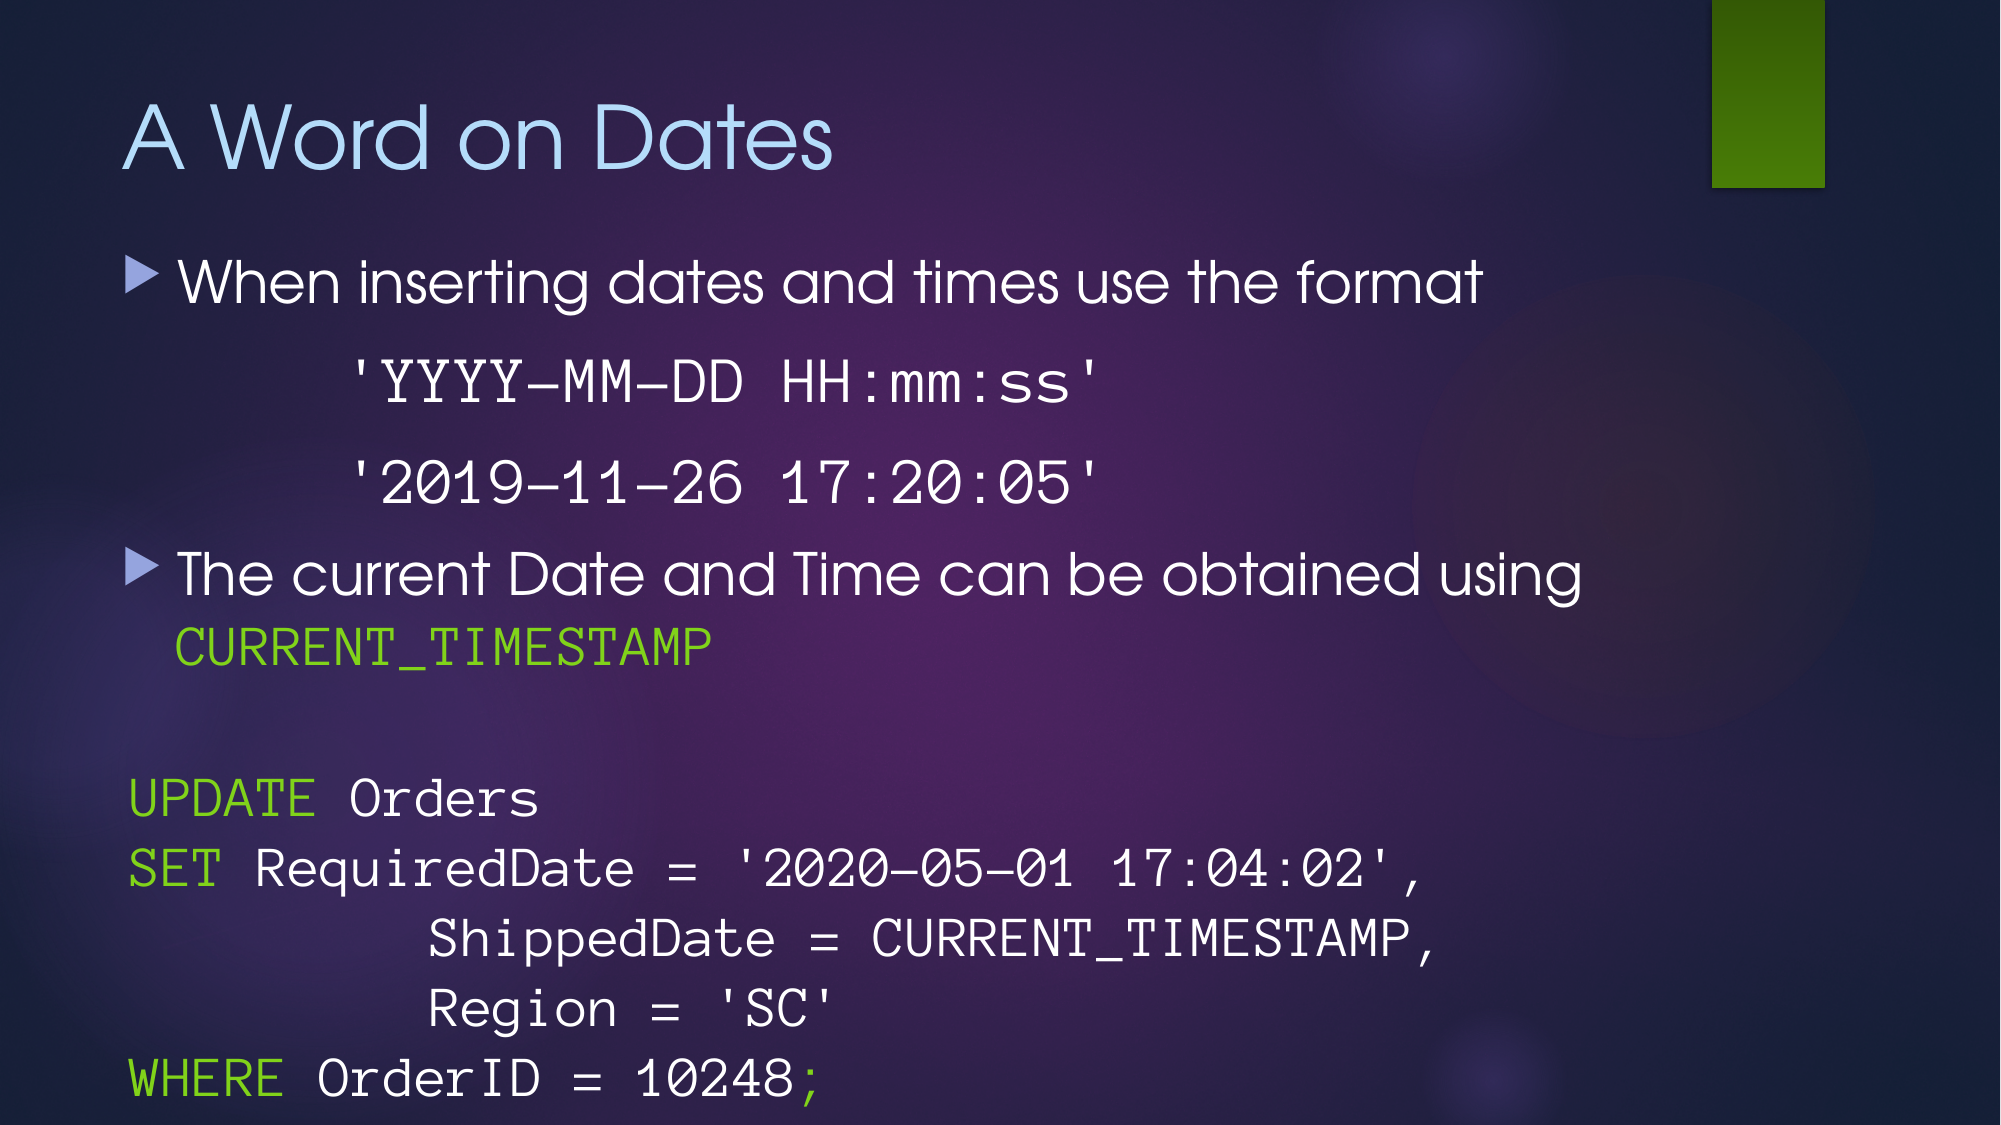

# A Word on Dates
When inserting dates and times use the format
	'YYYY-MM-DD HH:mm:ss'
	'2019-11-26 17:20:05'
The current Date and Time can be obtained using CURRENT_TIMESTAMP

UPDATE Orders
SET RequiredDate = '2020-05-01 17:04:02',
		ShippedDate = CURRENT_TIMESTAMP,
		Region = 'SC'
WHERE OrderID = 10248;